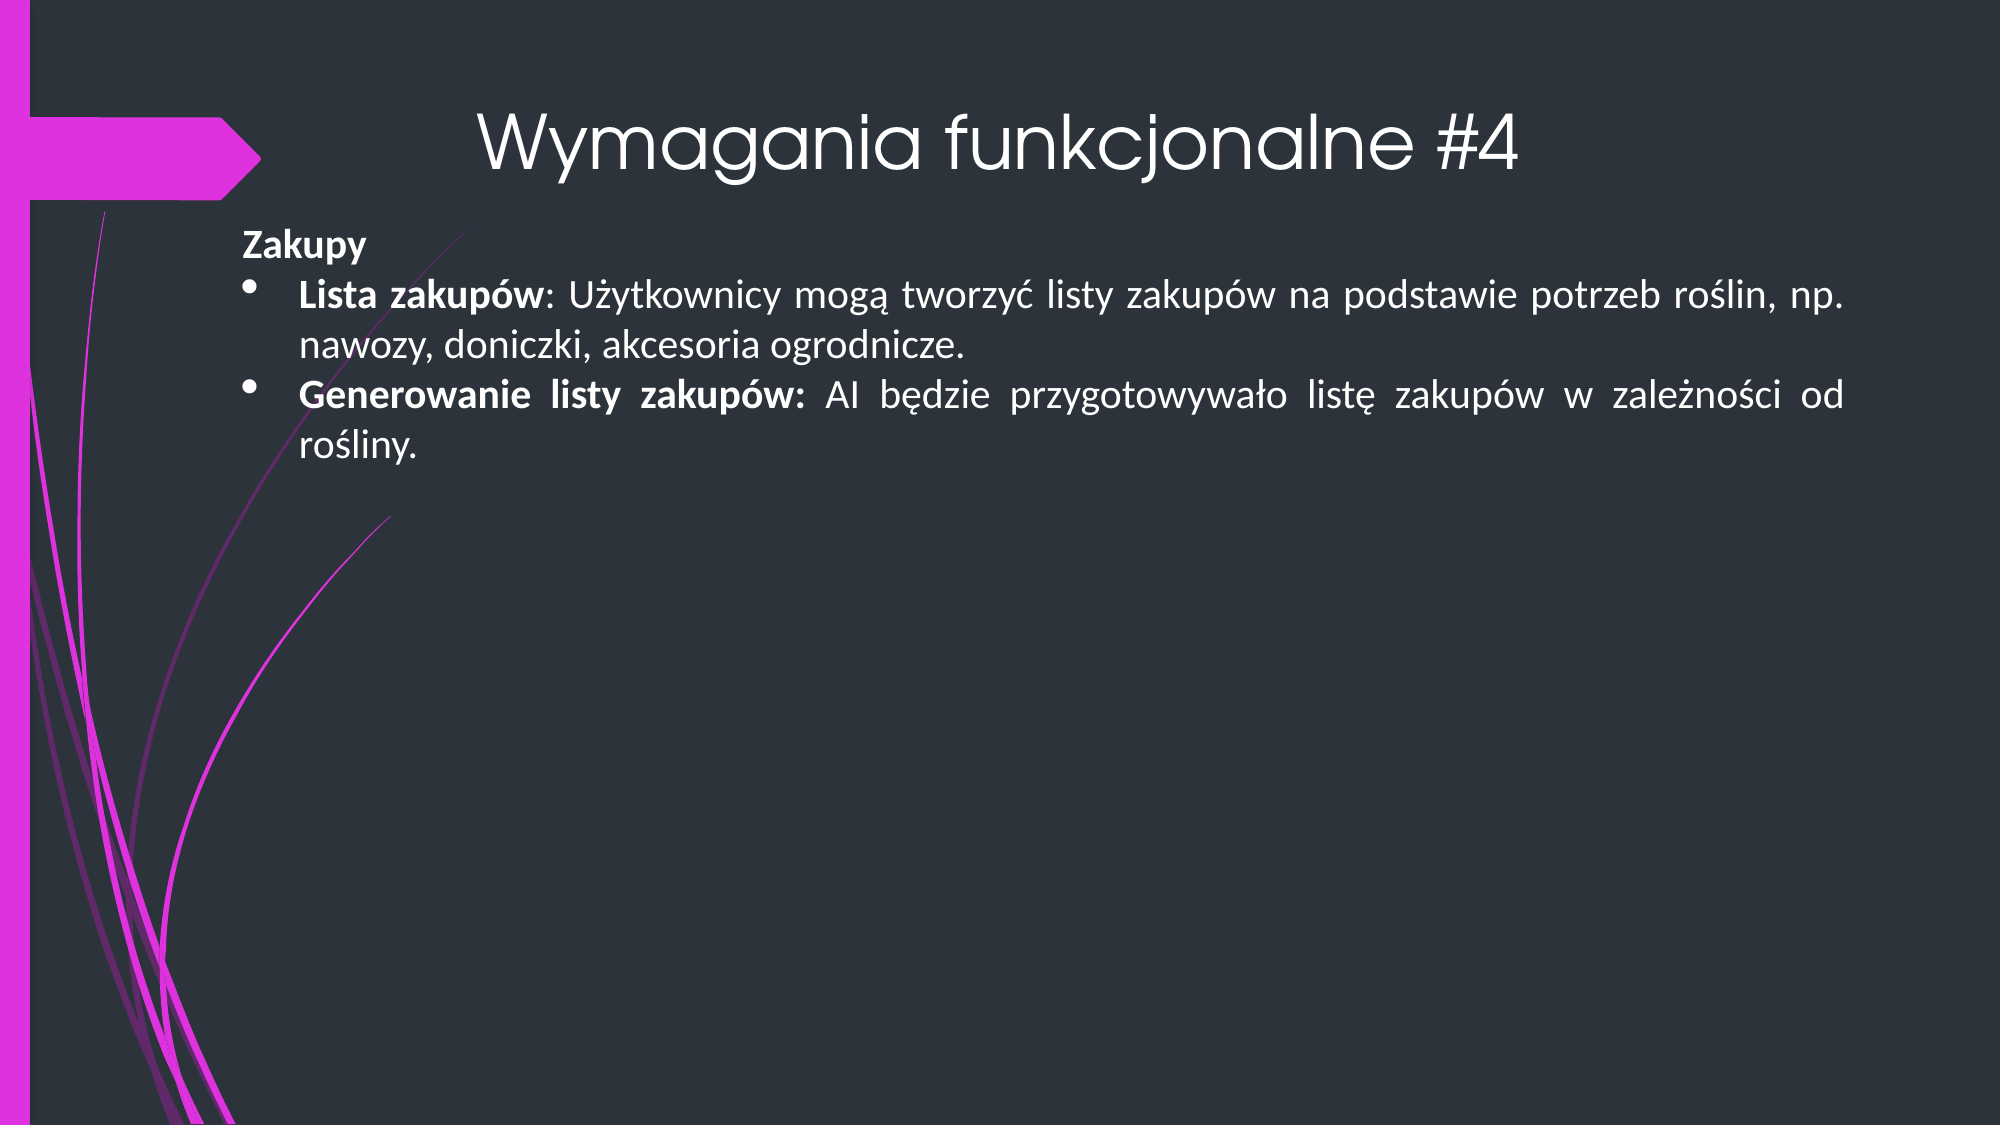

# Wymagania funkcjonalne #4
Zakupy
Lista zakupów: Użytkownicy mogą tworzyć listy zakupów na podstawie potrzeb roślin, np. nawozy, doniczki, akcesoria ogrodnicze.
Generowanie listy zakupów: AI będzie przygotowywało listę zakupów w zależności od rośliny.